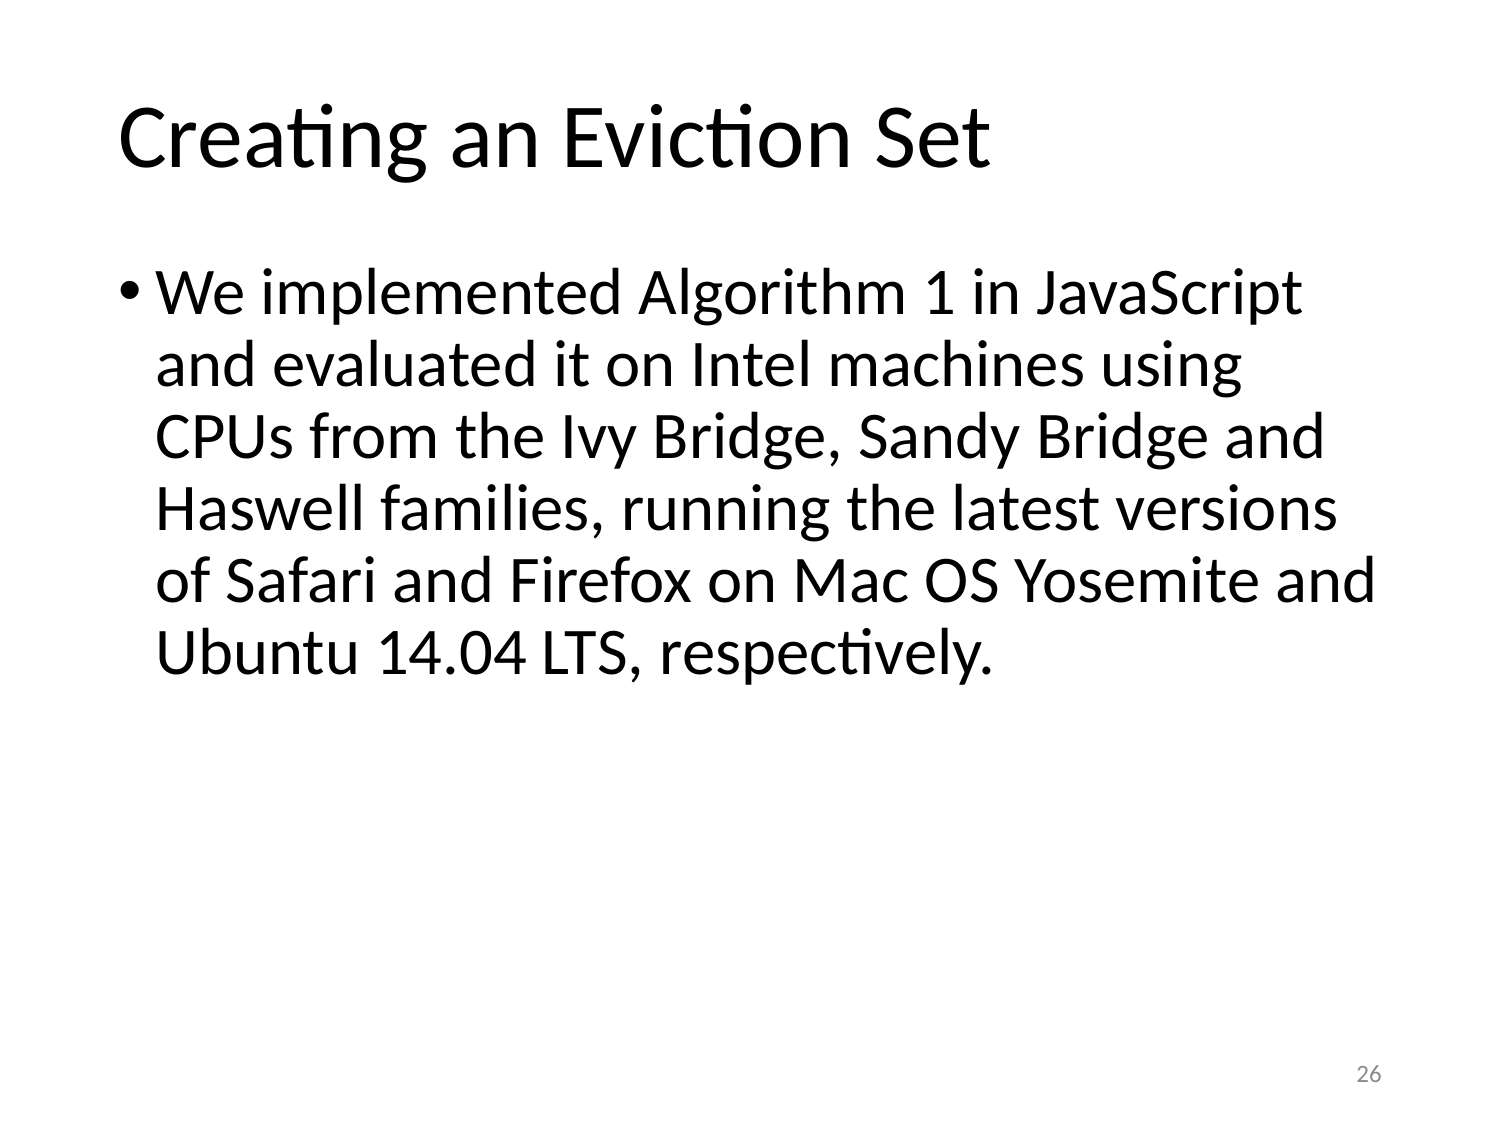

# Creating an Eviction Set
We implemented Algorithm 1 in JavaScript and evaluated it on Intel machines using CPUs from the Ivy Bridge, Sandy Bridge and Haswell families, running the latest versions of Safari and Firefox on Mac OS Yosemite and Ubuntu 14.04 LTS, respectively.
26